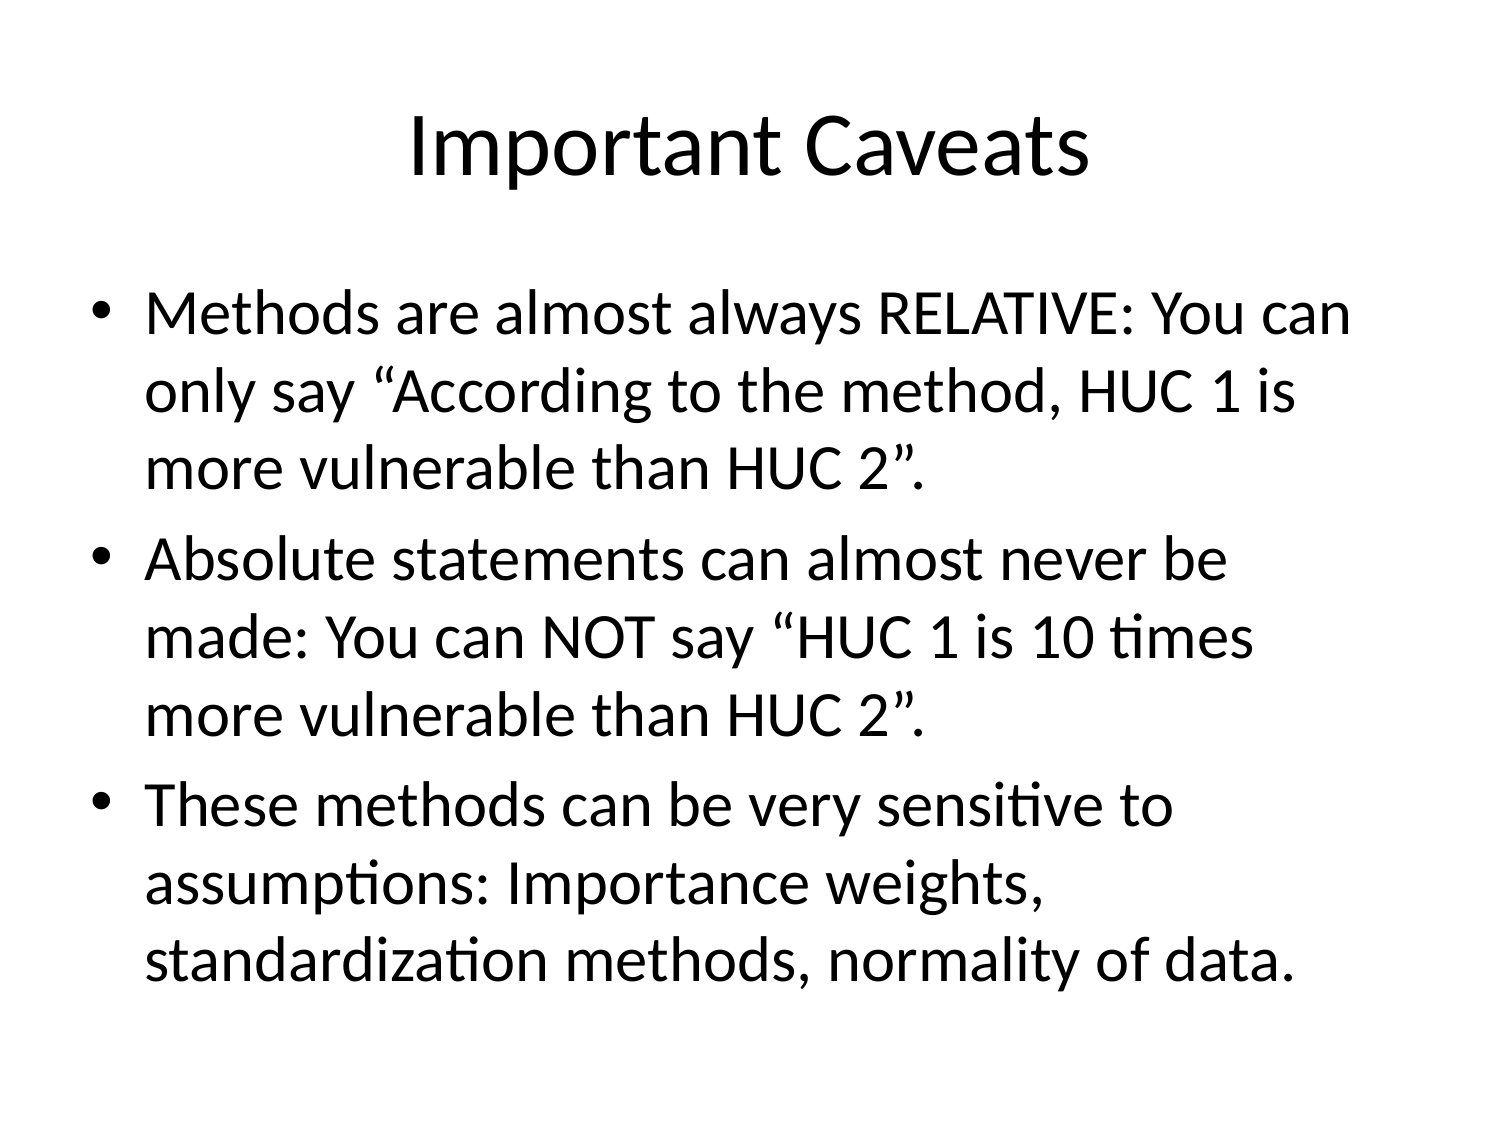

# Important Caveats
Methods are almost always RELATIVE: You can only say “According to the method, HUC 1 is more vulnerable than HUC 2”.
Absolute statements can almost never be made: You can NOT say “HUC 1 is 10 times more vulnerable than HUC 2”.
These methods can be very sensitive to assumptions: Importance weights, standardization methods, normality of data.